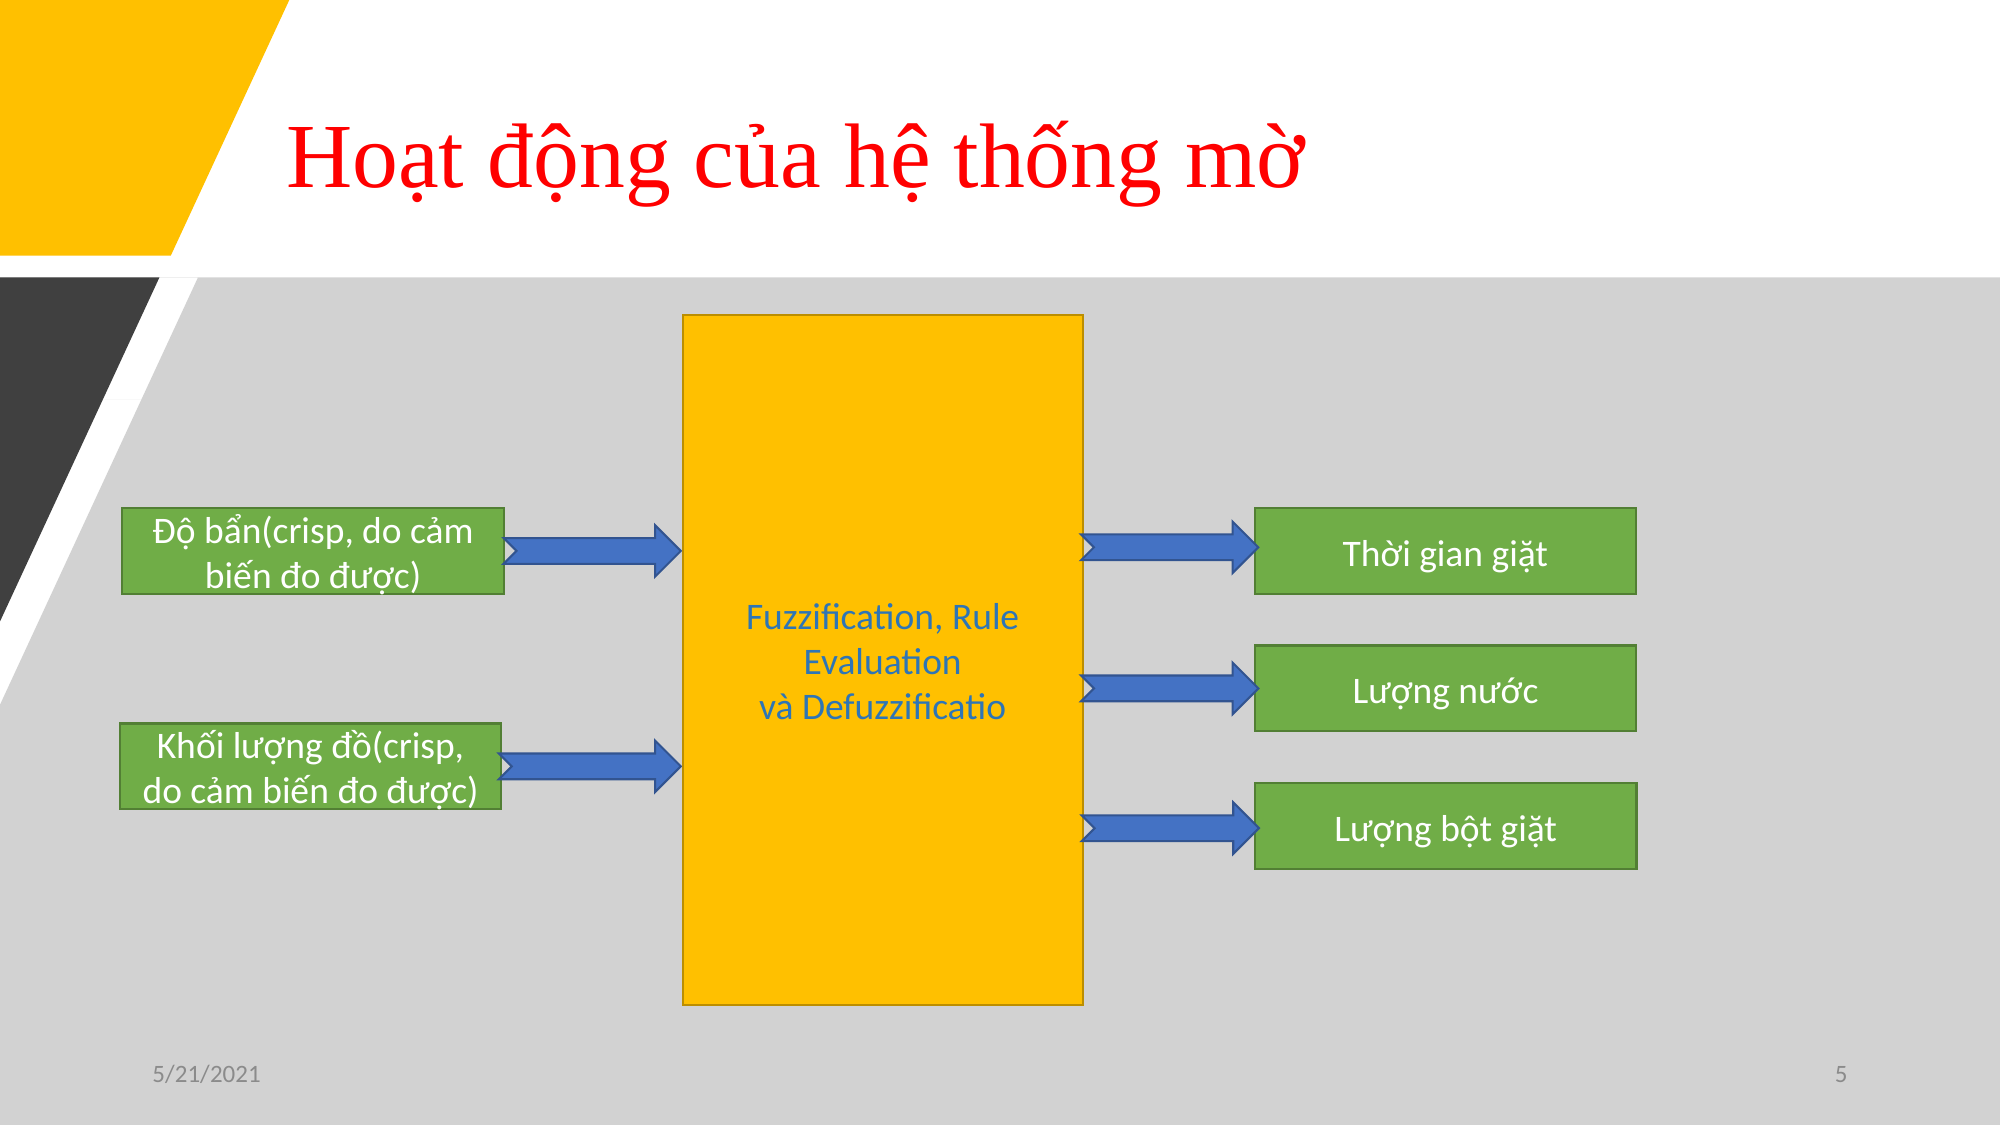

# Hoạt động của hệ thống mờ

Fuzzification, Rule Evaluation
và Defuzzificatio

Độ bẩn(crisp, do cảm biến đo được)
Thời gian giặt

Lượng nước

Khối lượng đồ(crisp, do cảm biến đo được)

Lượng bột giặt

5/21/2021
5